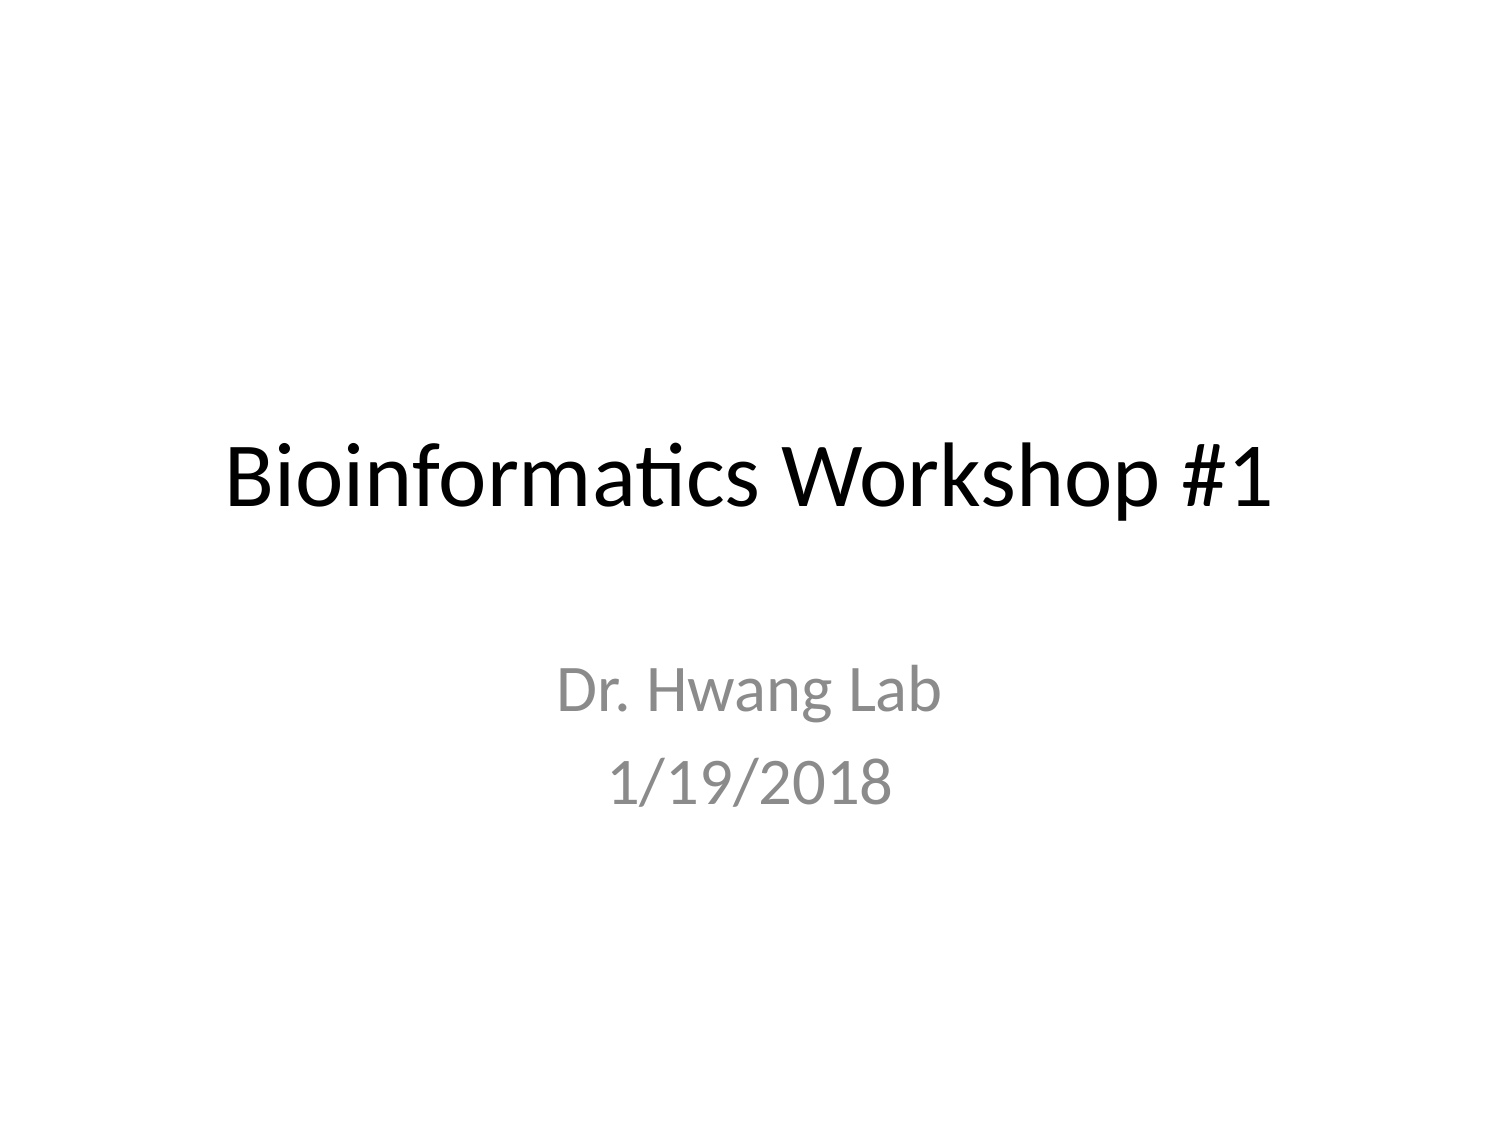

# Bioinformatics Workshop #1
Dr. Hwang Lab
1/19/2018